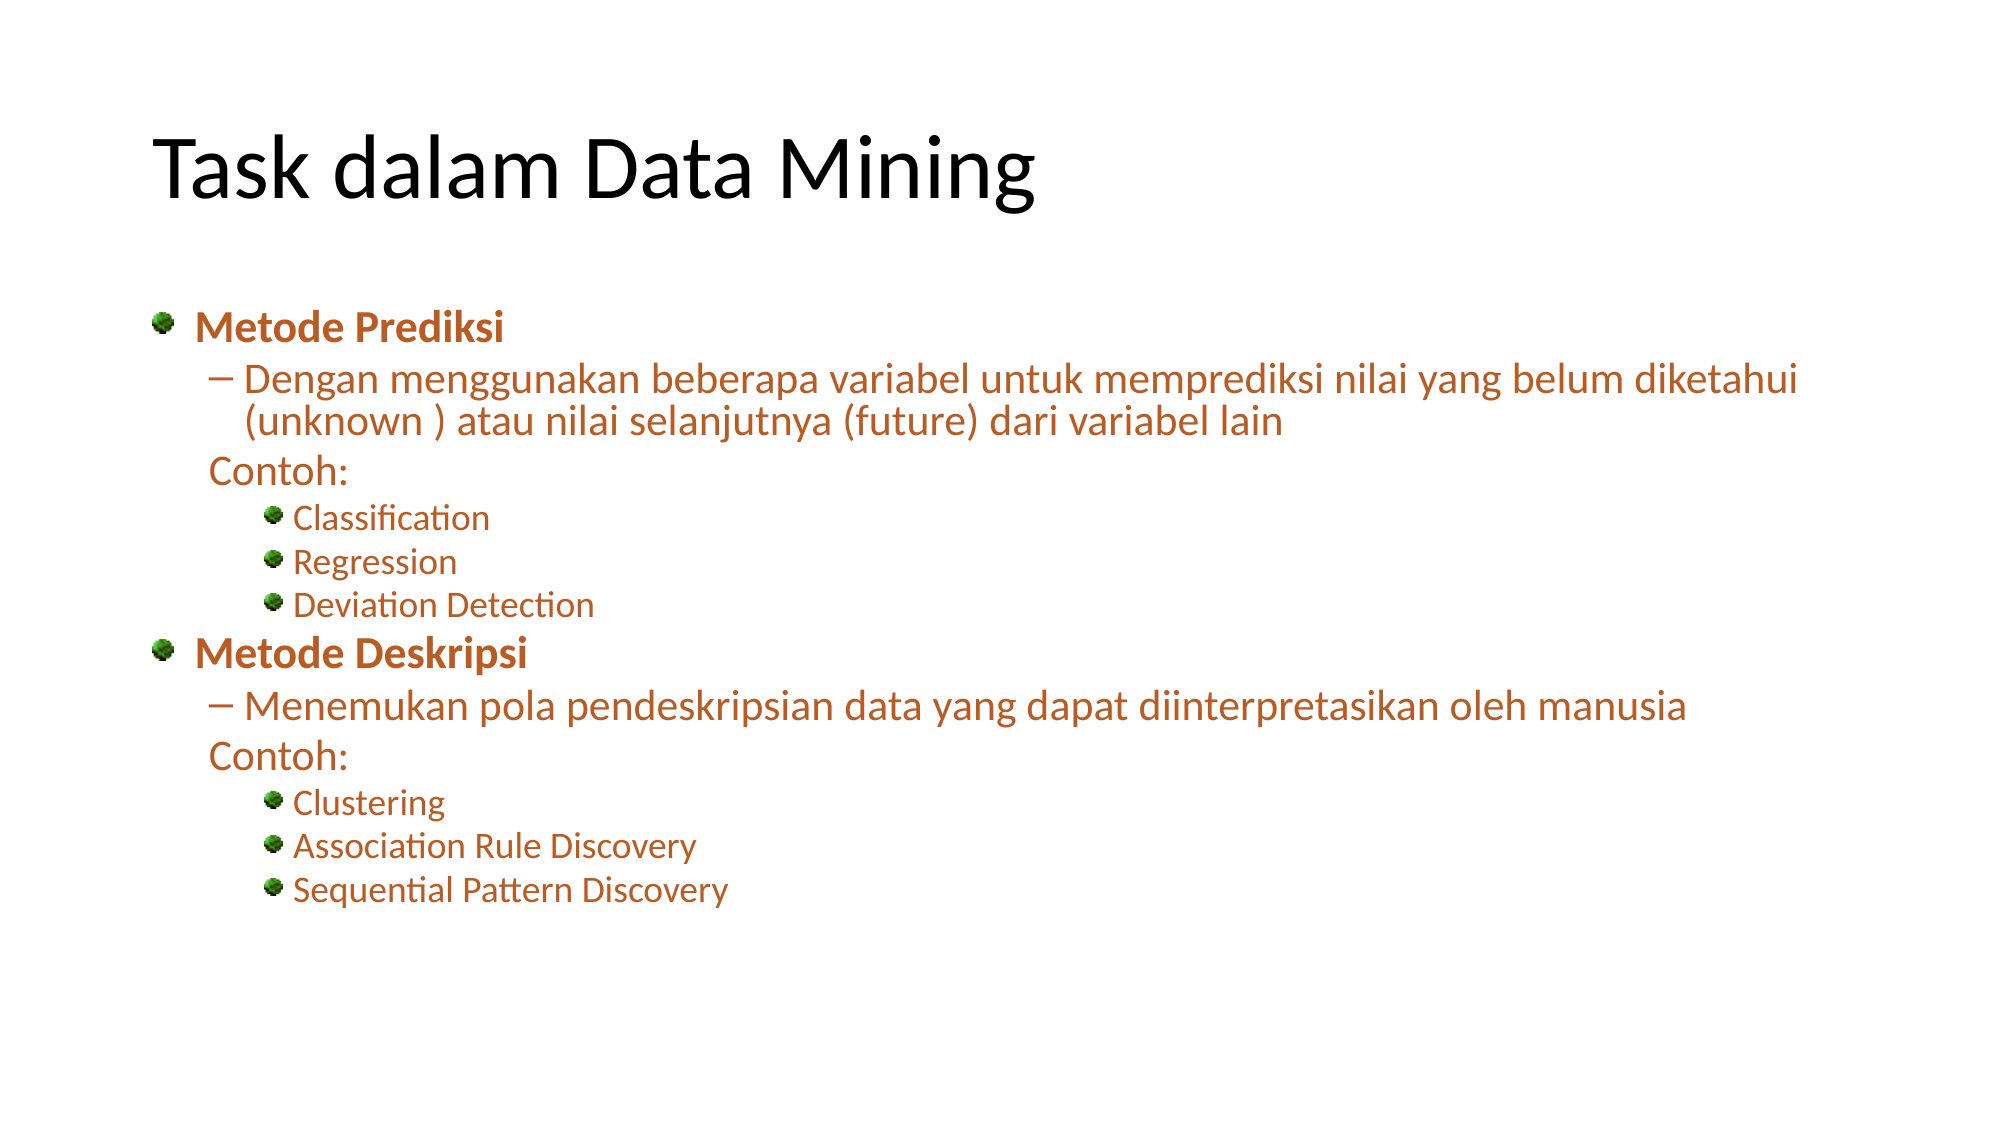

# Task dalam Data Mining
Metode Prediksi
Dengan menggunakan beberapa variabel untuk memprediksi nilai yang belum diketahui (unknown ) atau nilai selanjutnya (future) dari variabel lain
Contoh:
Classification
Regression
Deviation Detection
Metode Deskripsi
Menemukan pola pendeskripsian data yang dapat diinterpretasikan oleh manusia
Contoh:
Clustering
Association Rule Discovery
Sequential Pattern Discovery